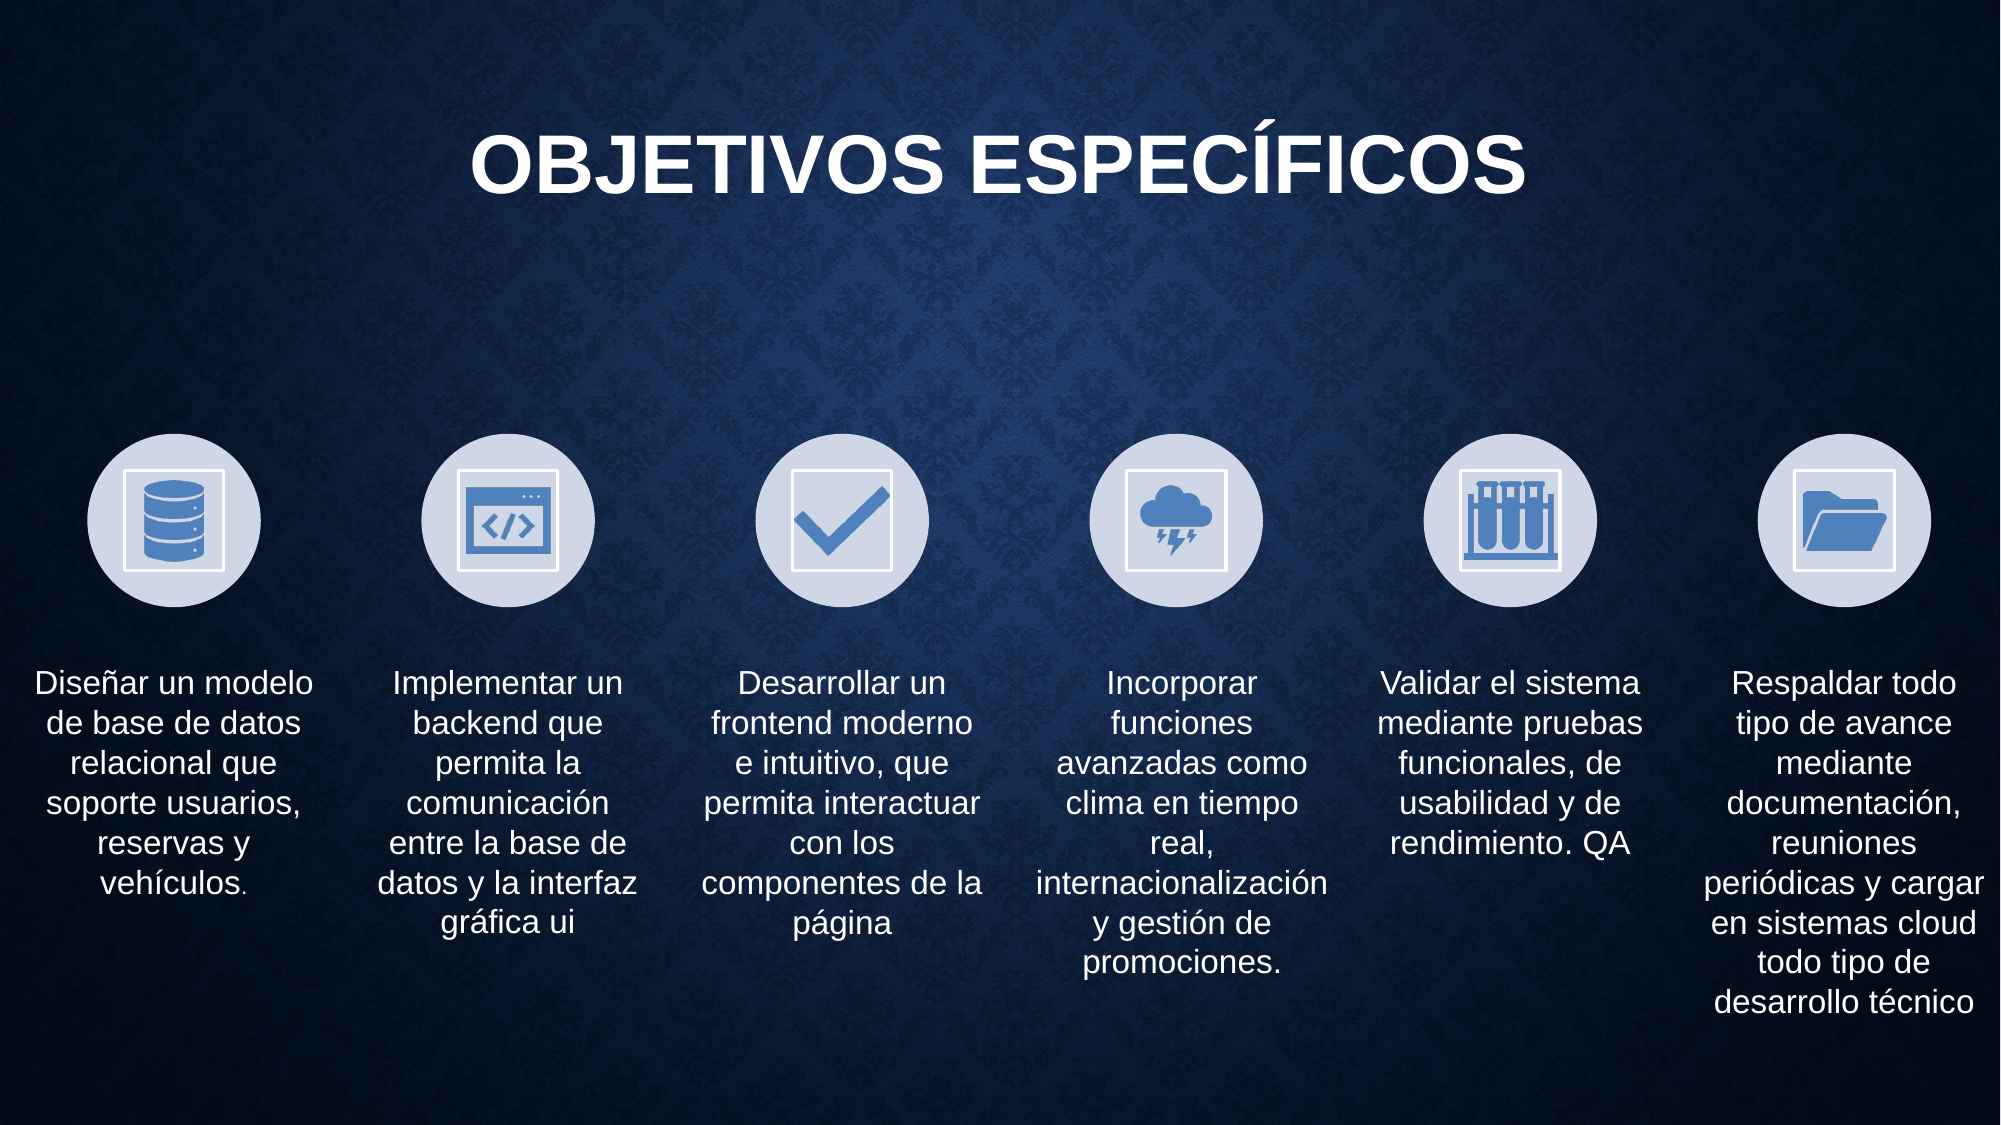

# OBJETIVOS ESPECÍFICOS

Diseñar un modelo de base de datos relacional que soporte usuarios, reservas y vehículos.

Implementar un backend que permita la comunicación entre la base de datos y la interfaz gráfica ui

Desarrollar un frontend moderno e intuitivo, que permita interactuar con los componentes de la página

Incorporar funciones avanzadas como clima en tiempo real, internacionalización y gestión de promociones.

Validar el sistema mediante pruebas funcionales, de usabilidad y de rendimiento. QA

Respaldar todo tipo de avance mediante documentación, reuniones periódicas y cargar en sistemas cloud todo tipo de desarrollo técnico